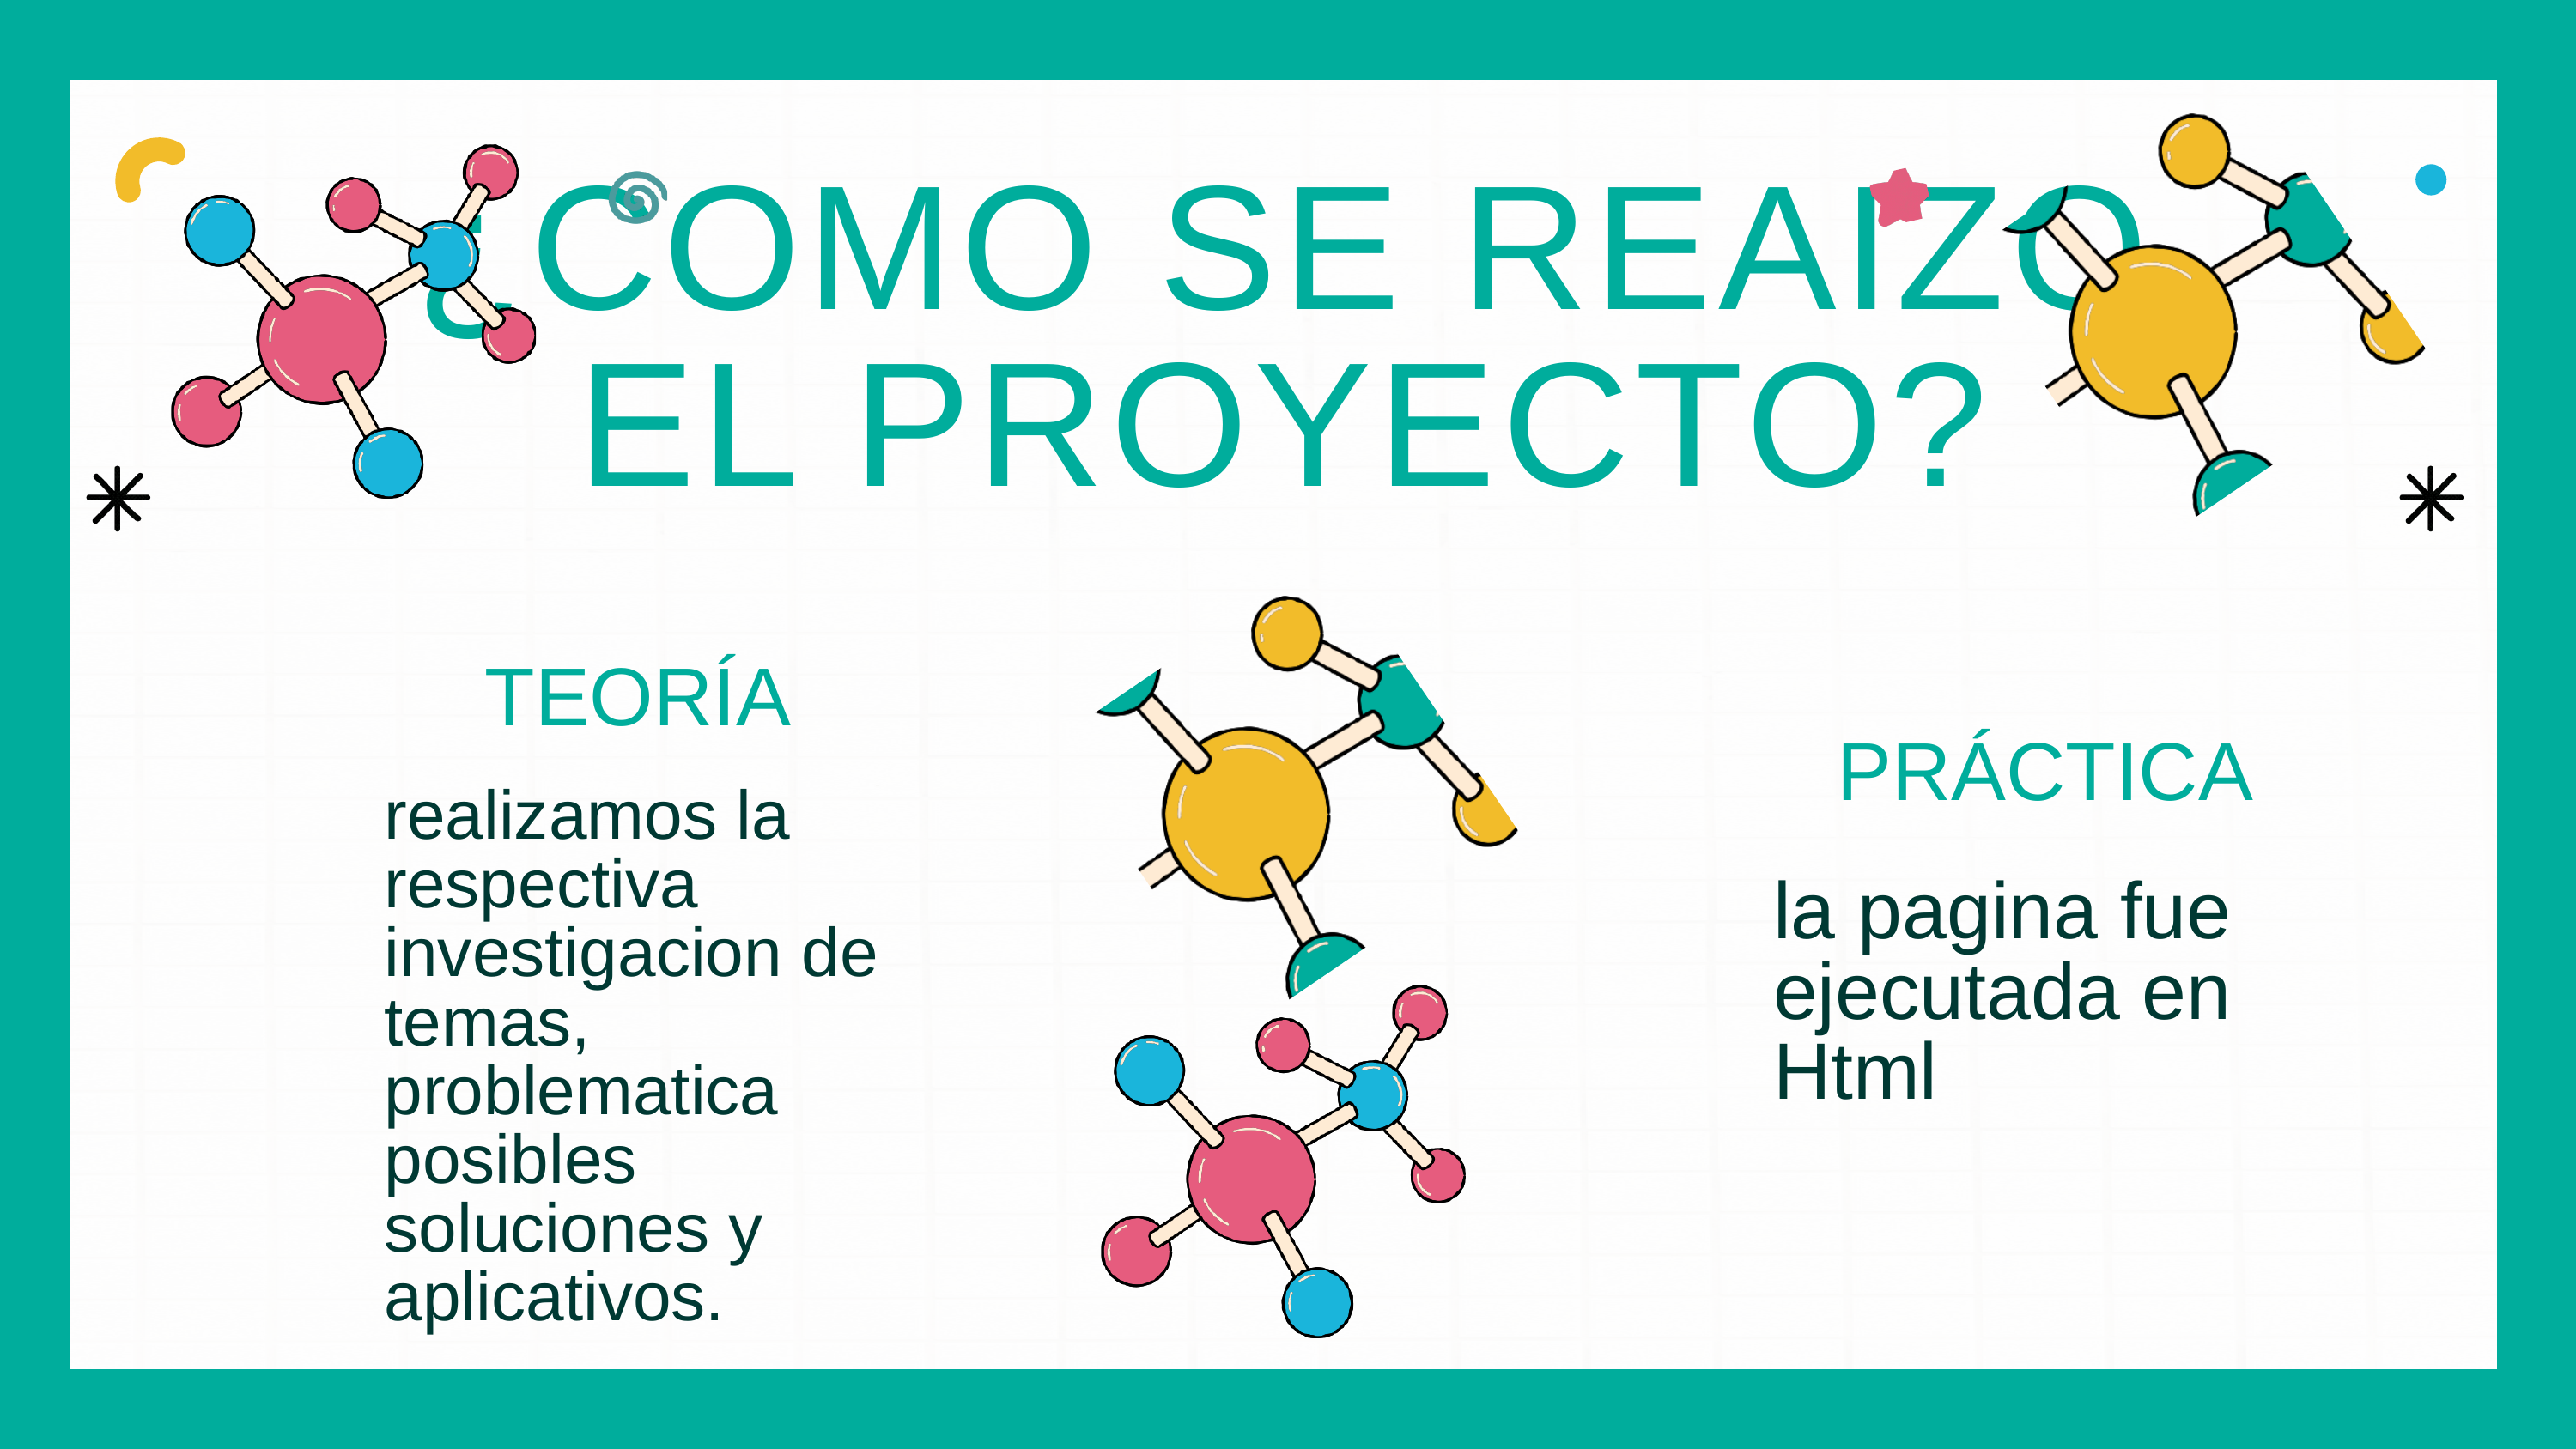

¿COMO SE REAIZO
EL PROYECTO?

TEORÍA
PRÁCTICA
realizamos la respectiva investigacion de temas, problematica posibles soluciones y aplicativos.
la pagina fue ejecutada en Html